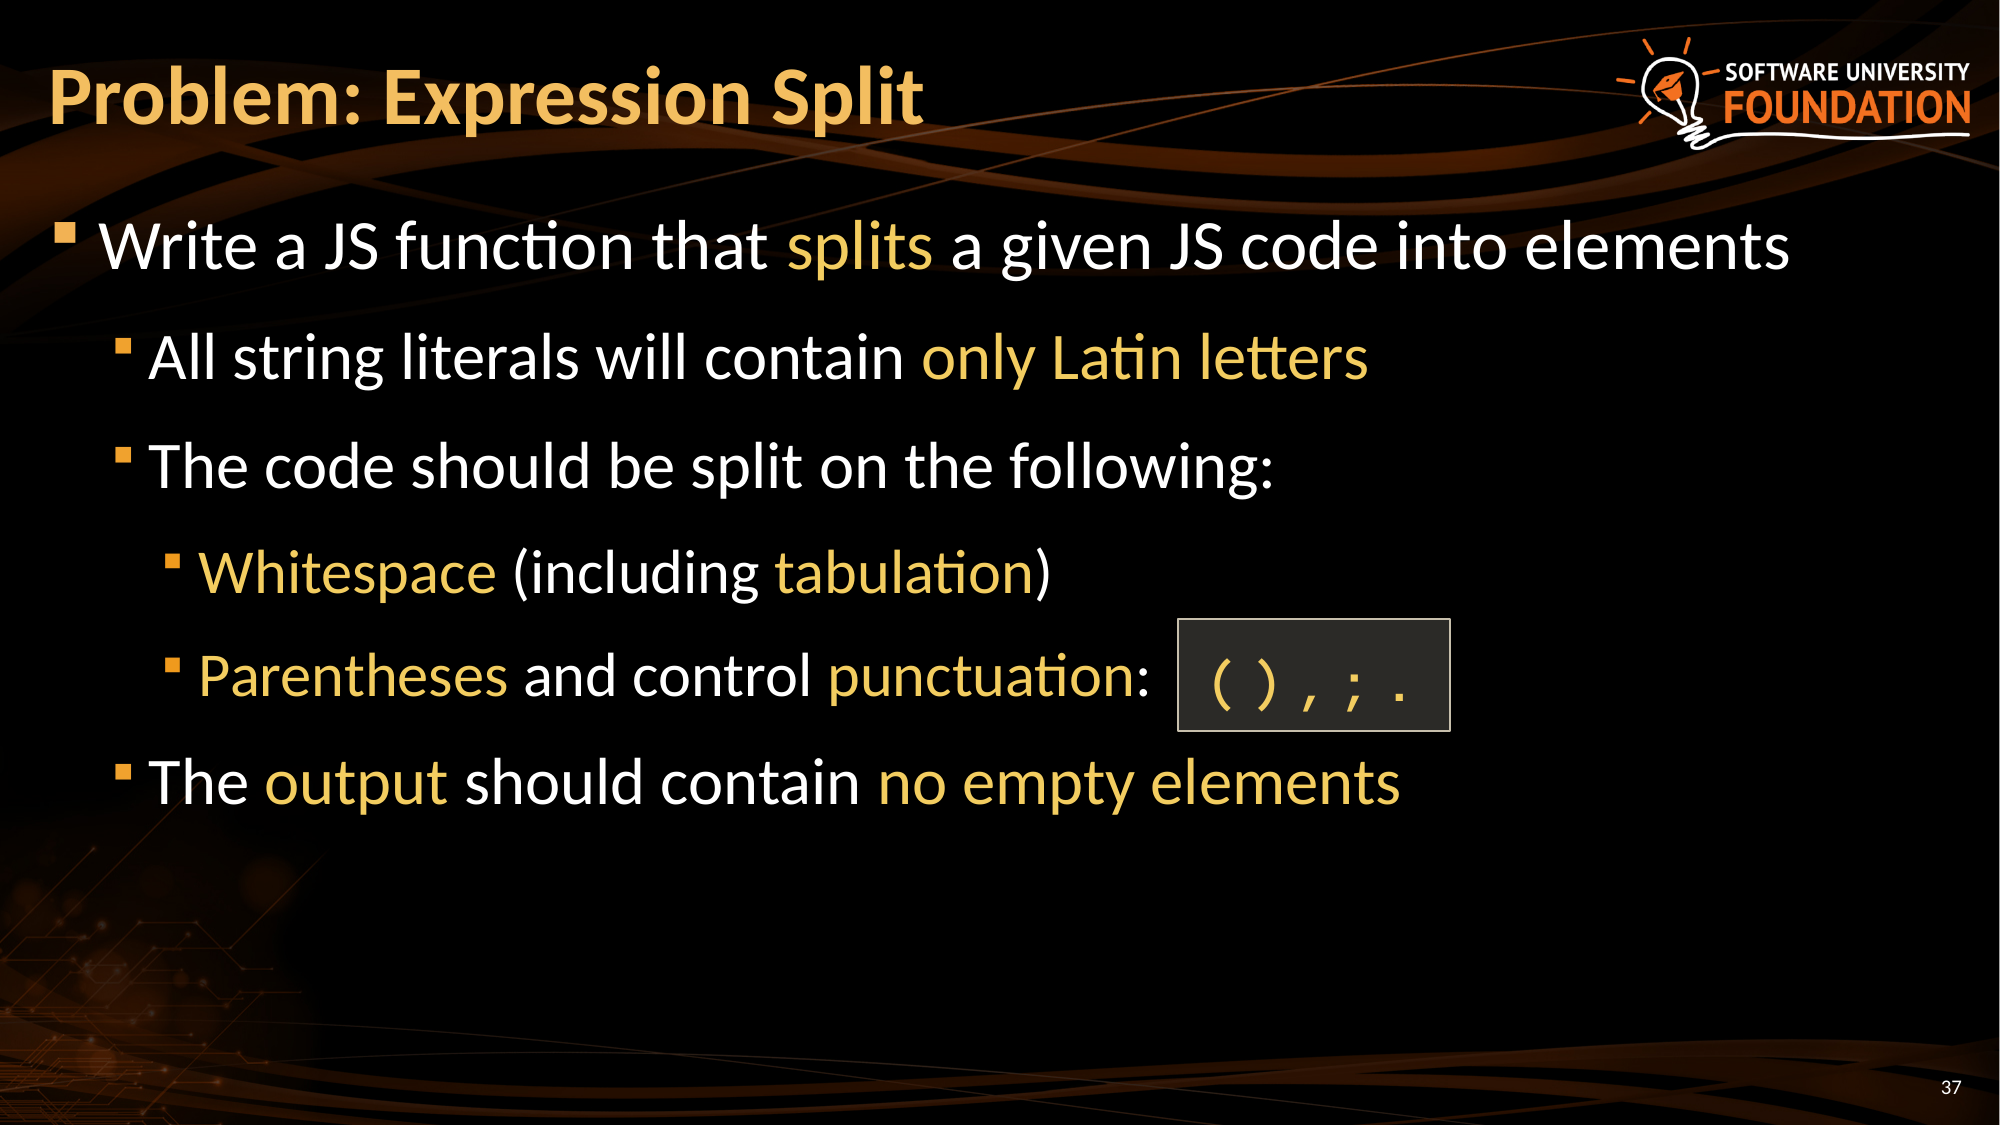

# Problem: Expression Split
Write a JS function that splits a given JS code into elements
All string literals will contain only Latin letters
The code should be split on the following:
Whitespace (including tabulation)
Parentheses and control punctuation:
The output should contain no empty elements
(),;.
37